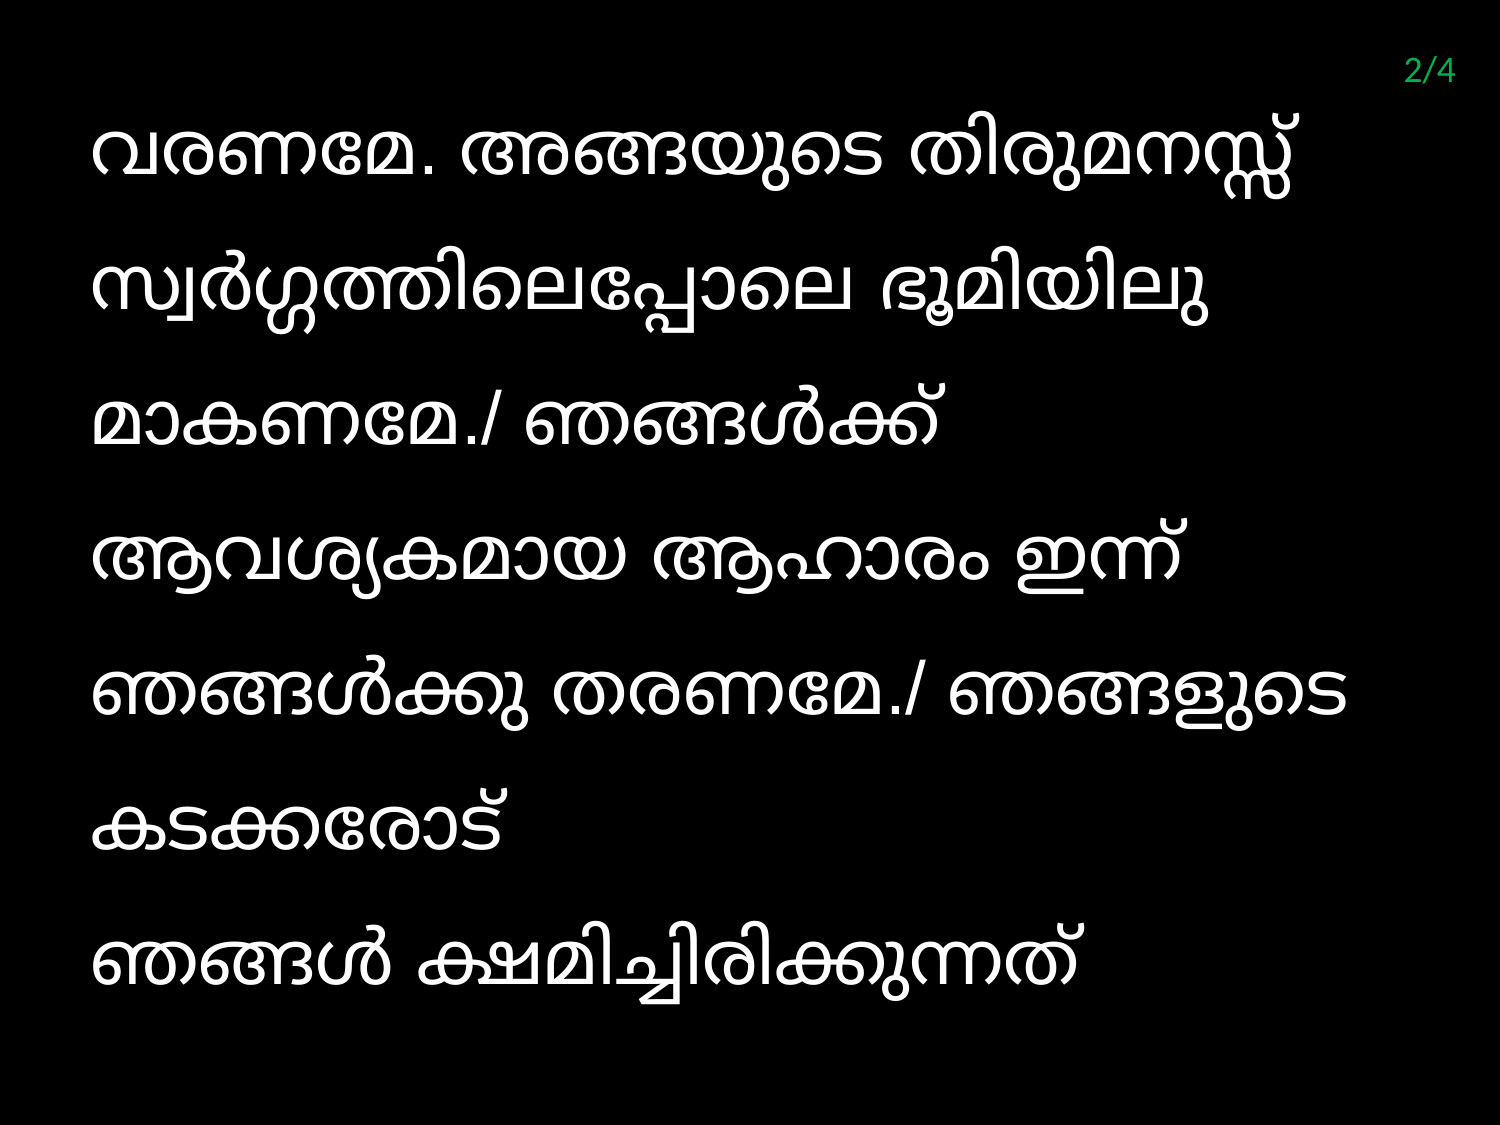

2/4
വരണമേ. അങ്ങയുടെ തിരുമനസ്സ് സ്വര്‍ഗ്ഗത്തിലെപ്പോലെ ഭൂമിയിലു മാകണമേ./ ഞങ്ങള്‍ക്ക് ആവശ്യകമായ ആഹാരം ഇന്ന് ഞങ്ങള്‍ക്കു തരണമേ./ ഞങ്ങളുടെ കടക്കരോട്
ഞങ്ങള്‍ ക്ഷമിച്ചിരിക്കുന്നത്